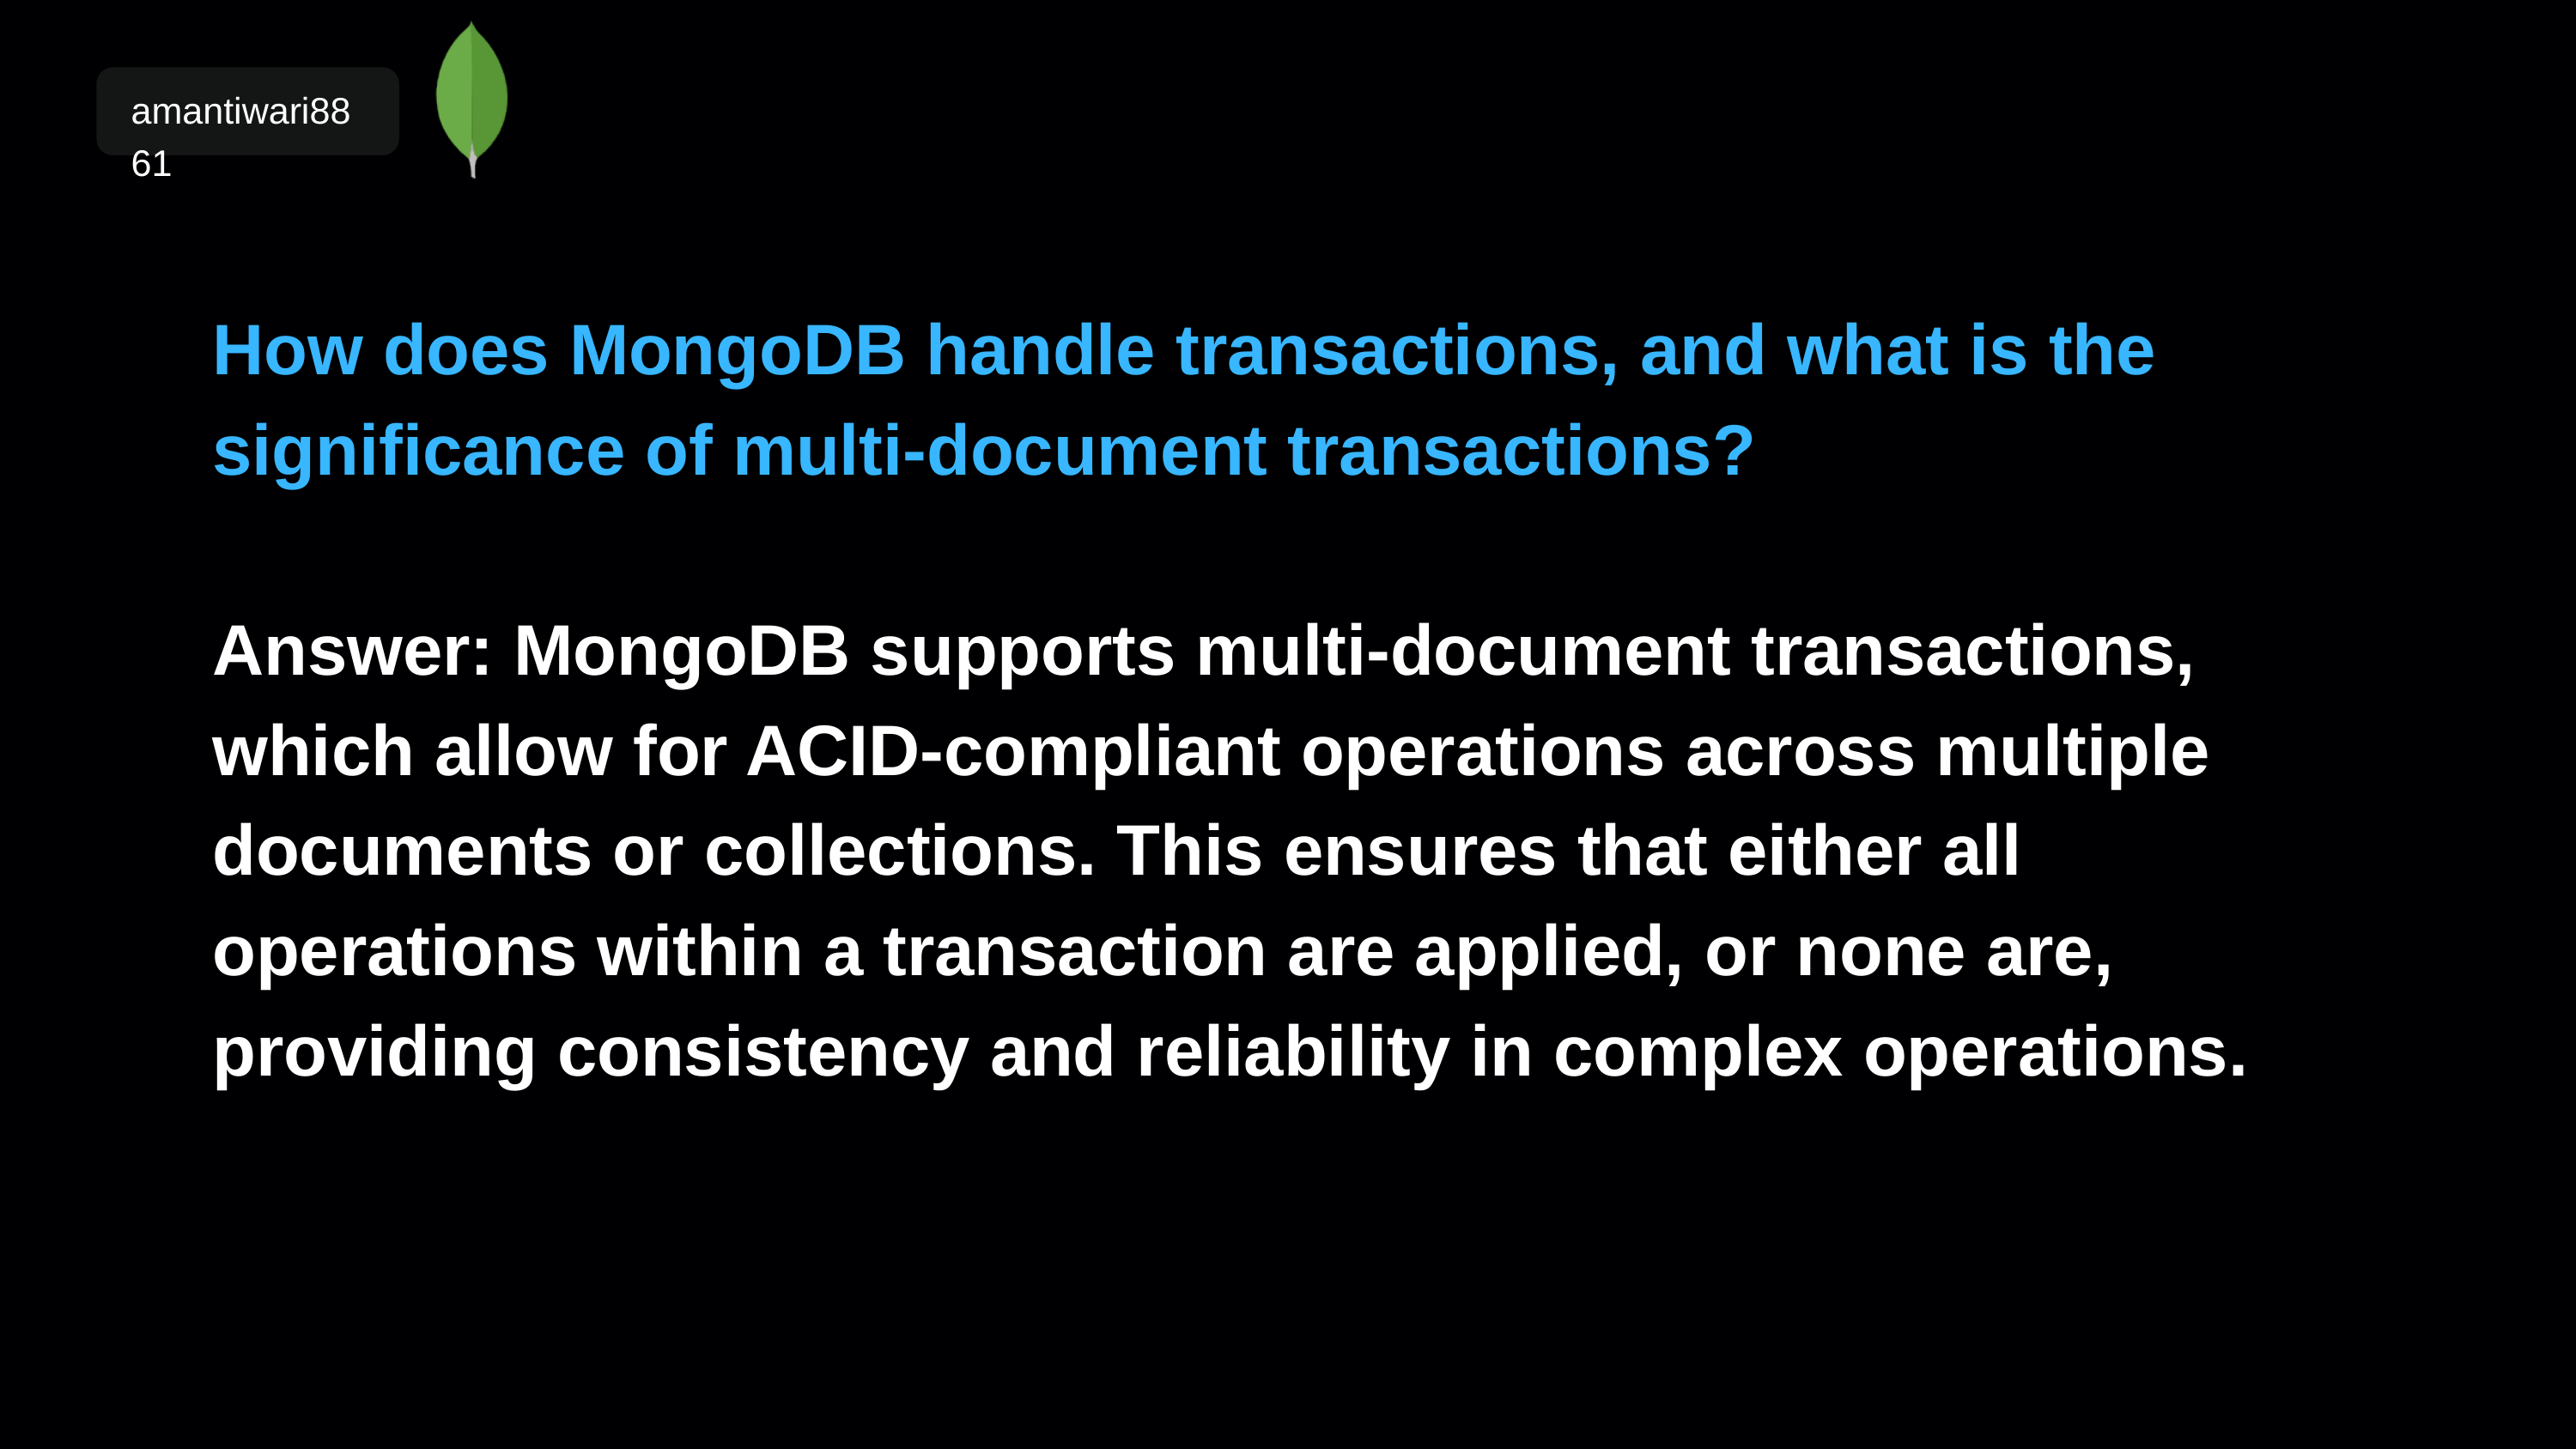

amantiwari8861
How does MongoDB handle transactions, and what is the significance of multi-document transactions?

Answer: MongoDB supports multi-document transactions, which allow for ACID-compliant operations across multiple documents or collections. This ensures that either all operations within a transaction are applied, or none are, providing consistency and reliability in complex operations.